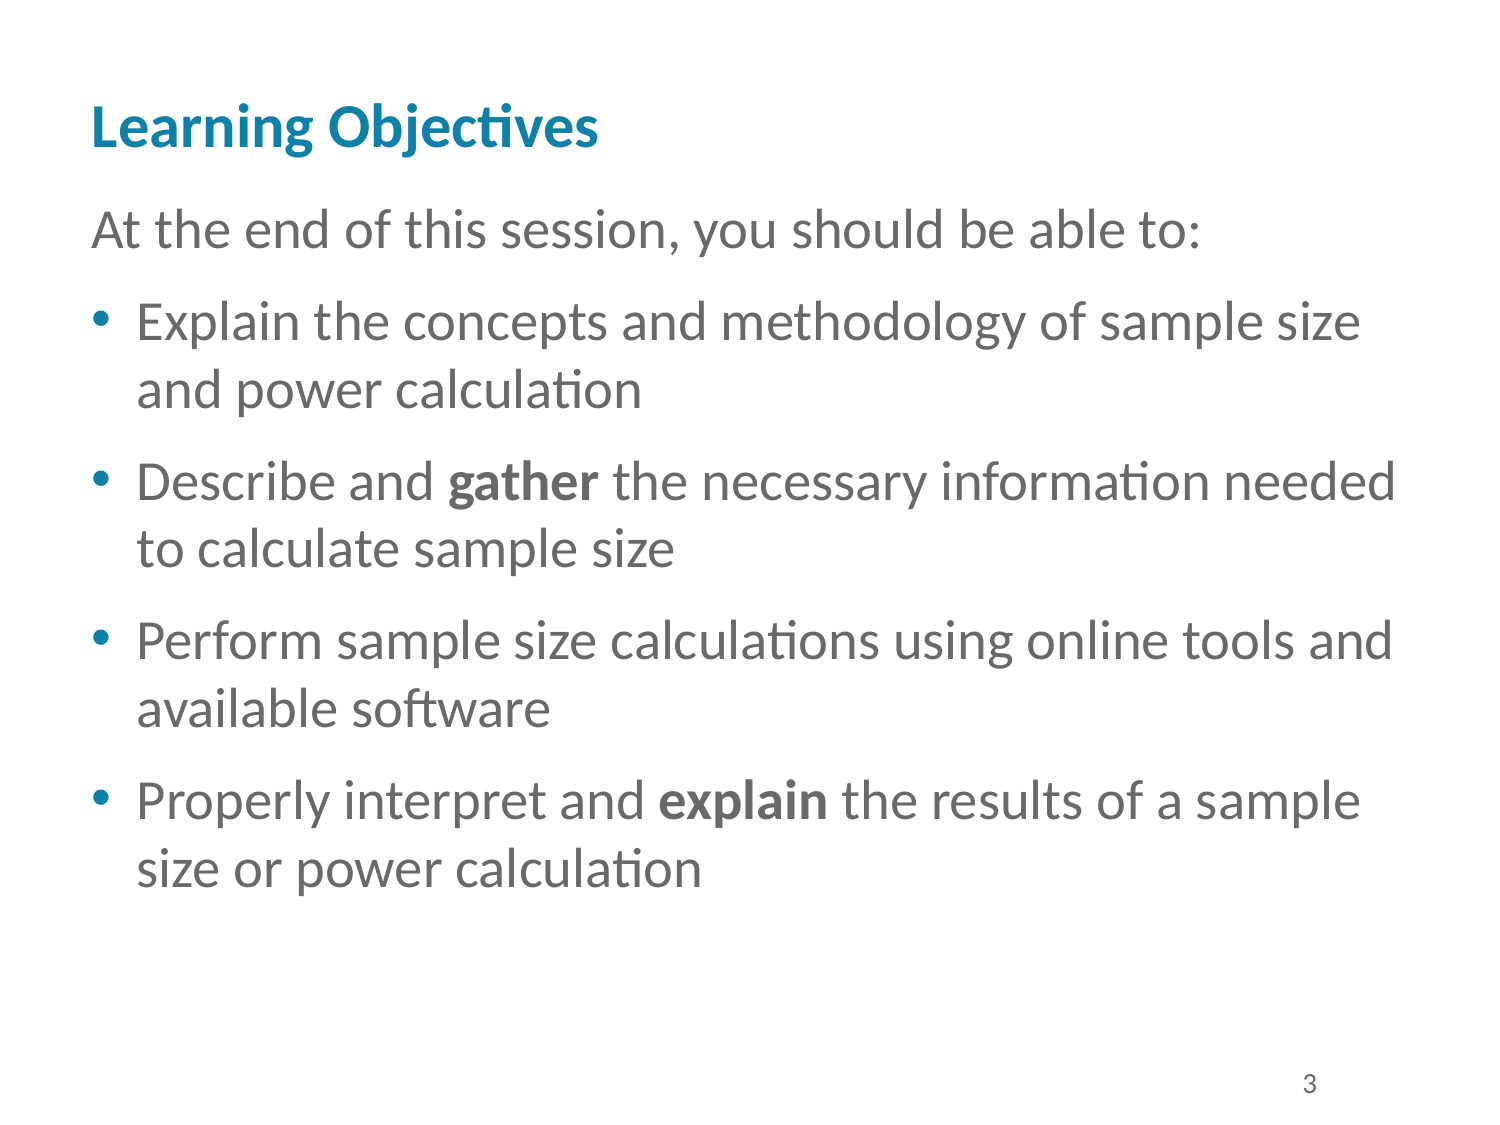

# Learning Objectives
At the end of this session, you should be able to:
Explain the concepts and methodology of sample size and power calculation
Describe and gather the necessary information needed to calculate sample size
Perform sample size calculations using online tools and available software
Properly interpret and explain the results of a sample size or power calculation
3